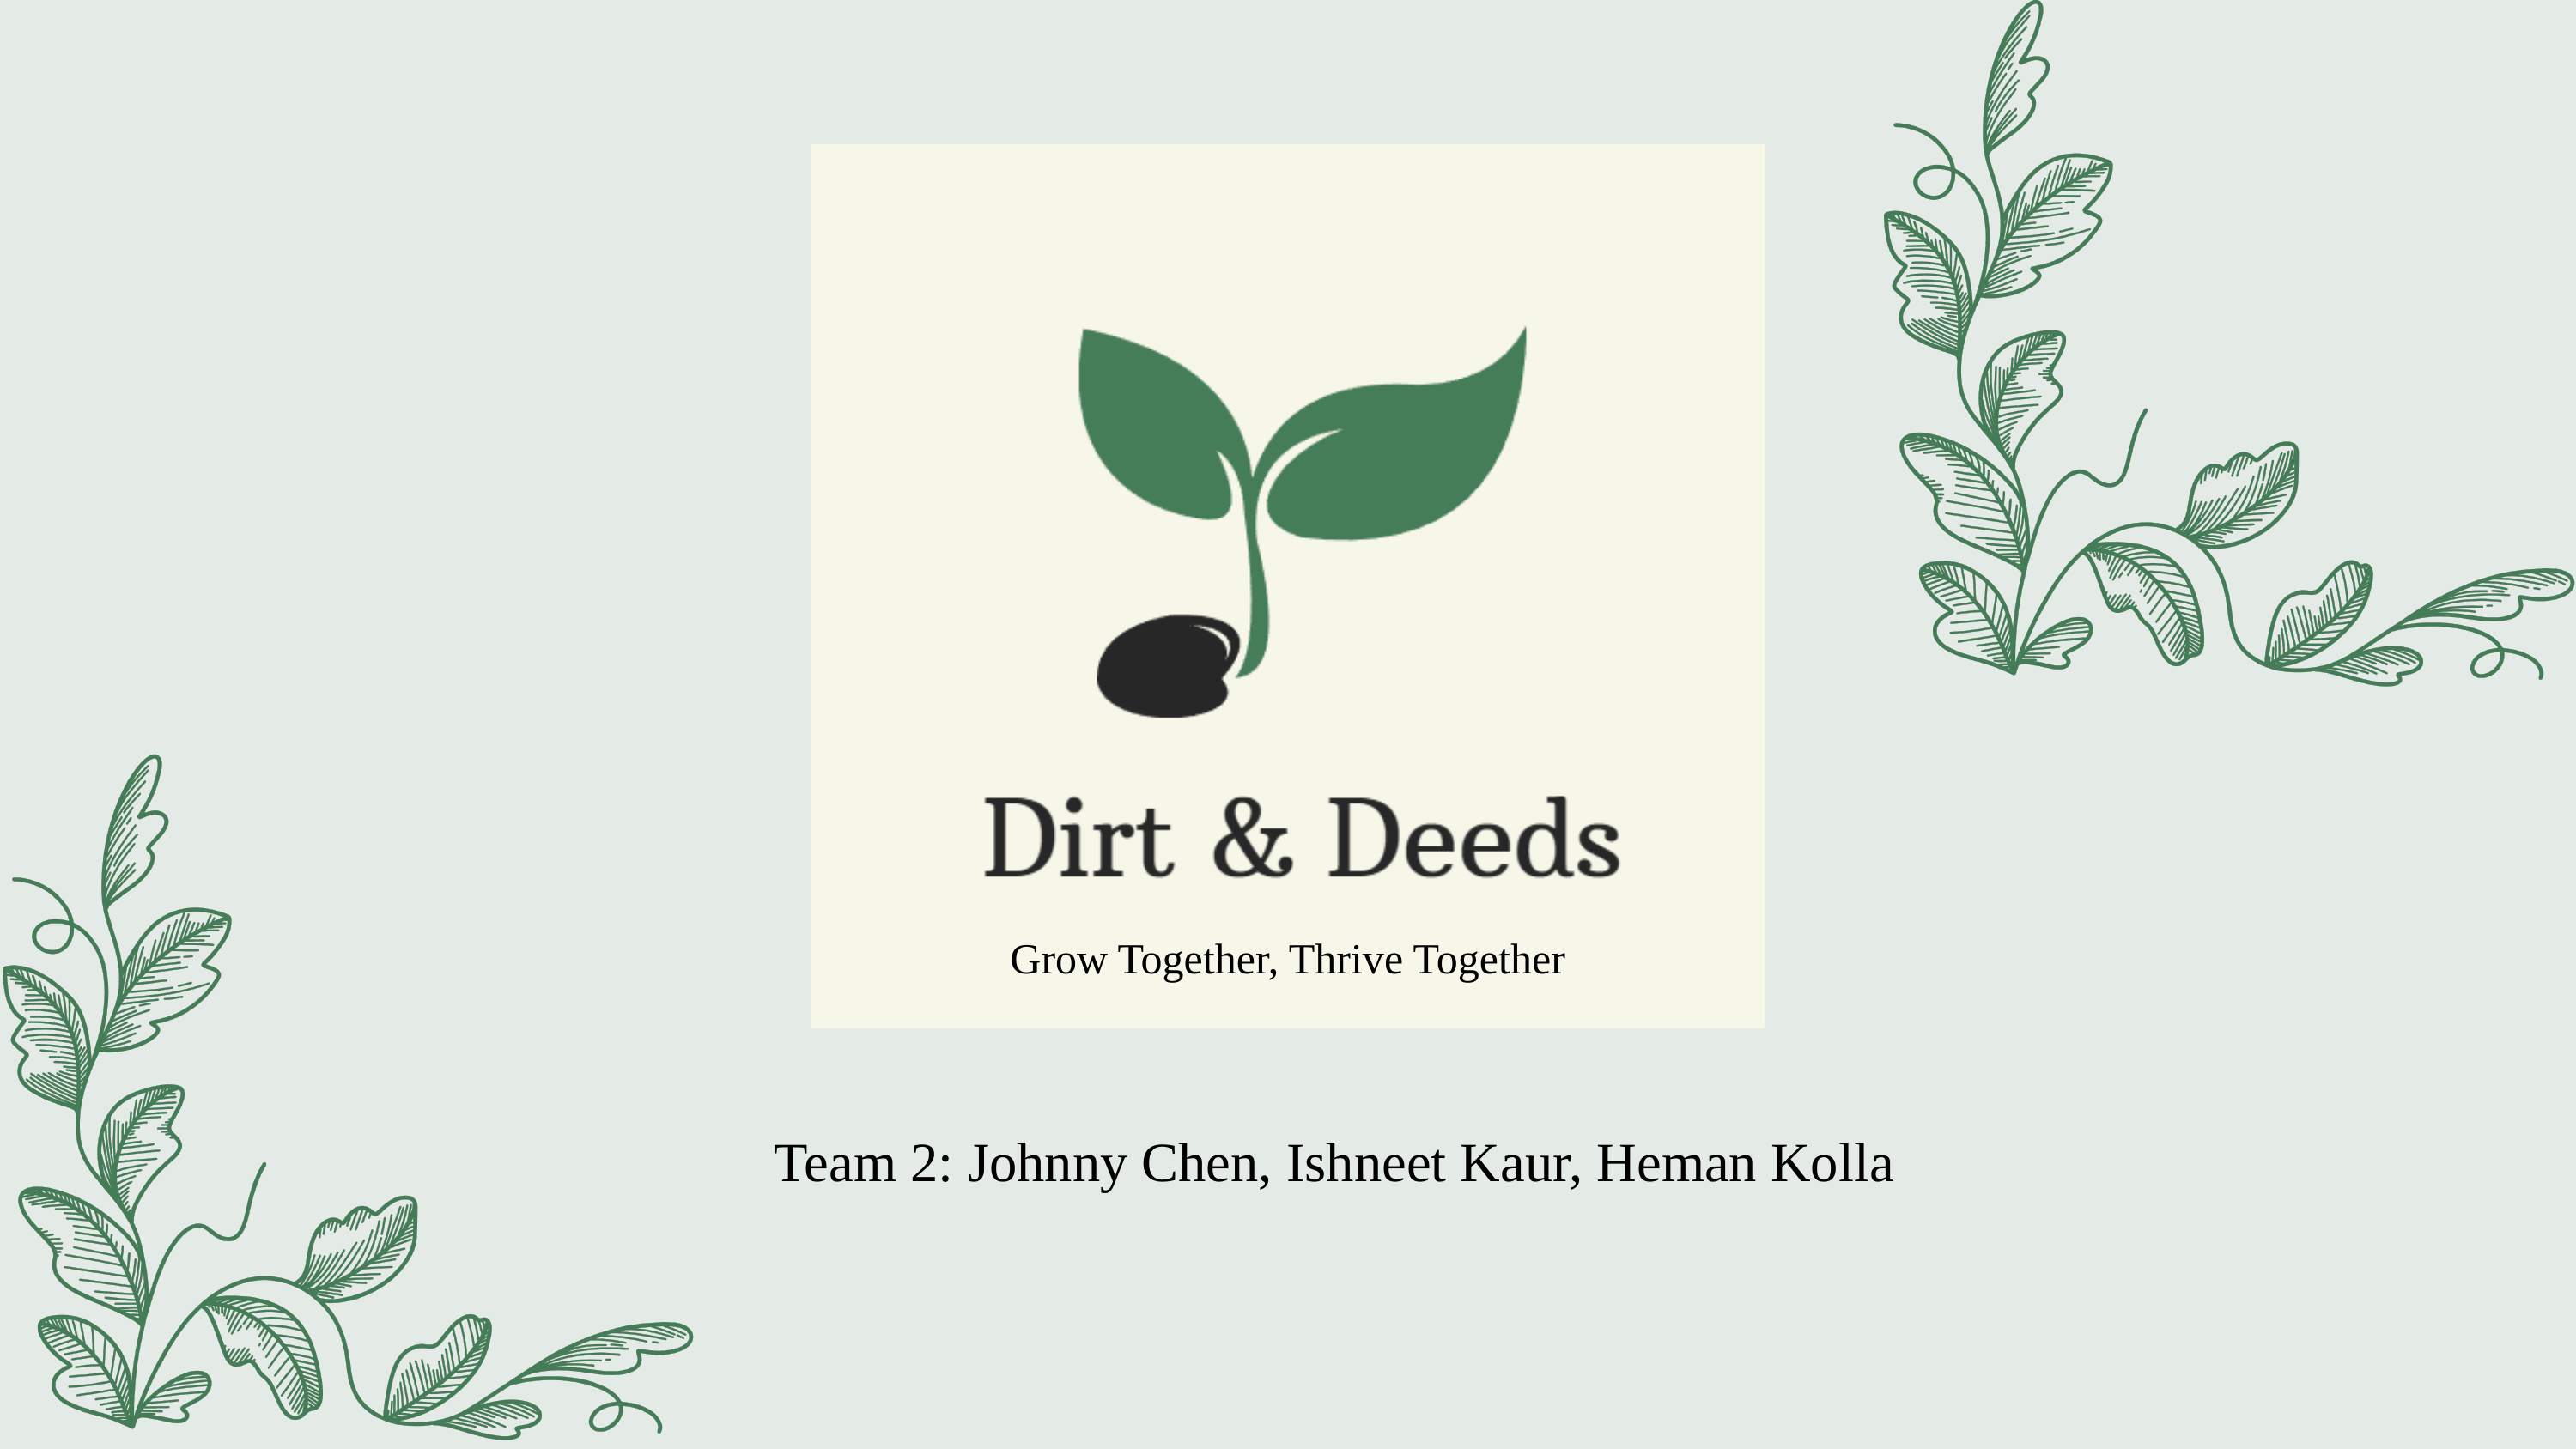

Grow Together, Thrive Together
Team 2: Johnny Chen, Ishneet Kaur, Heman Kolla